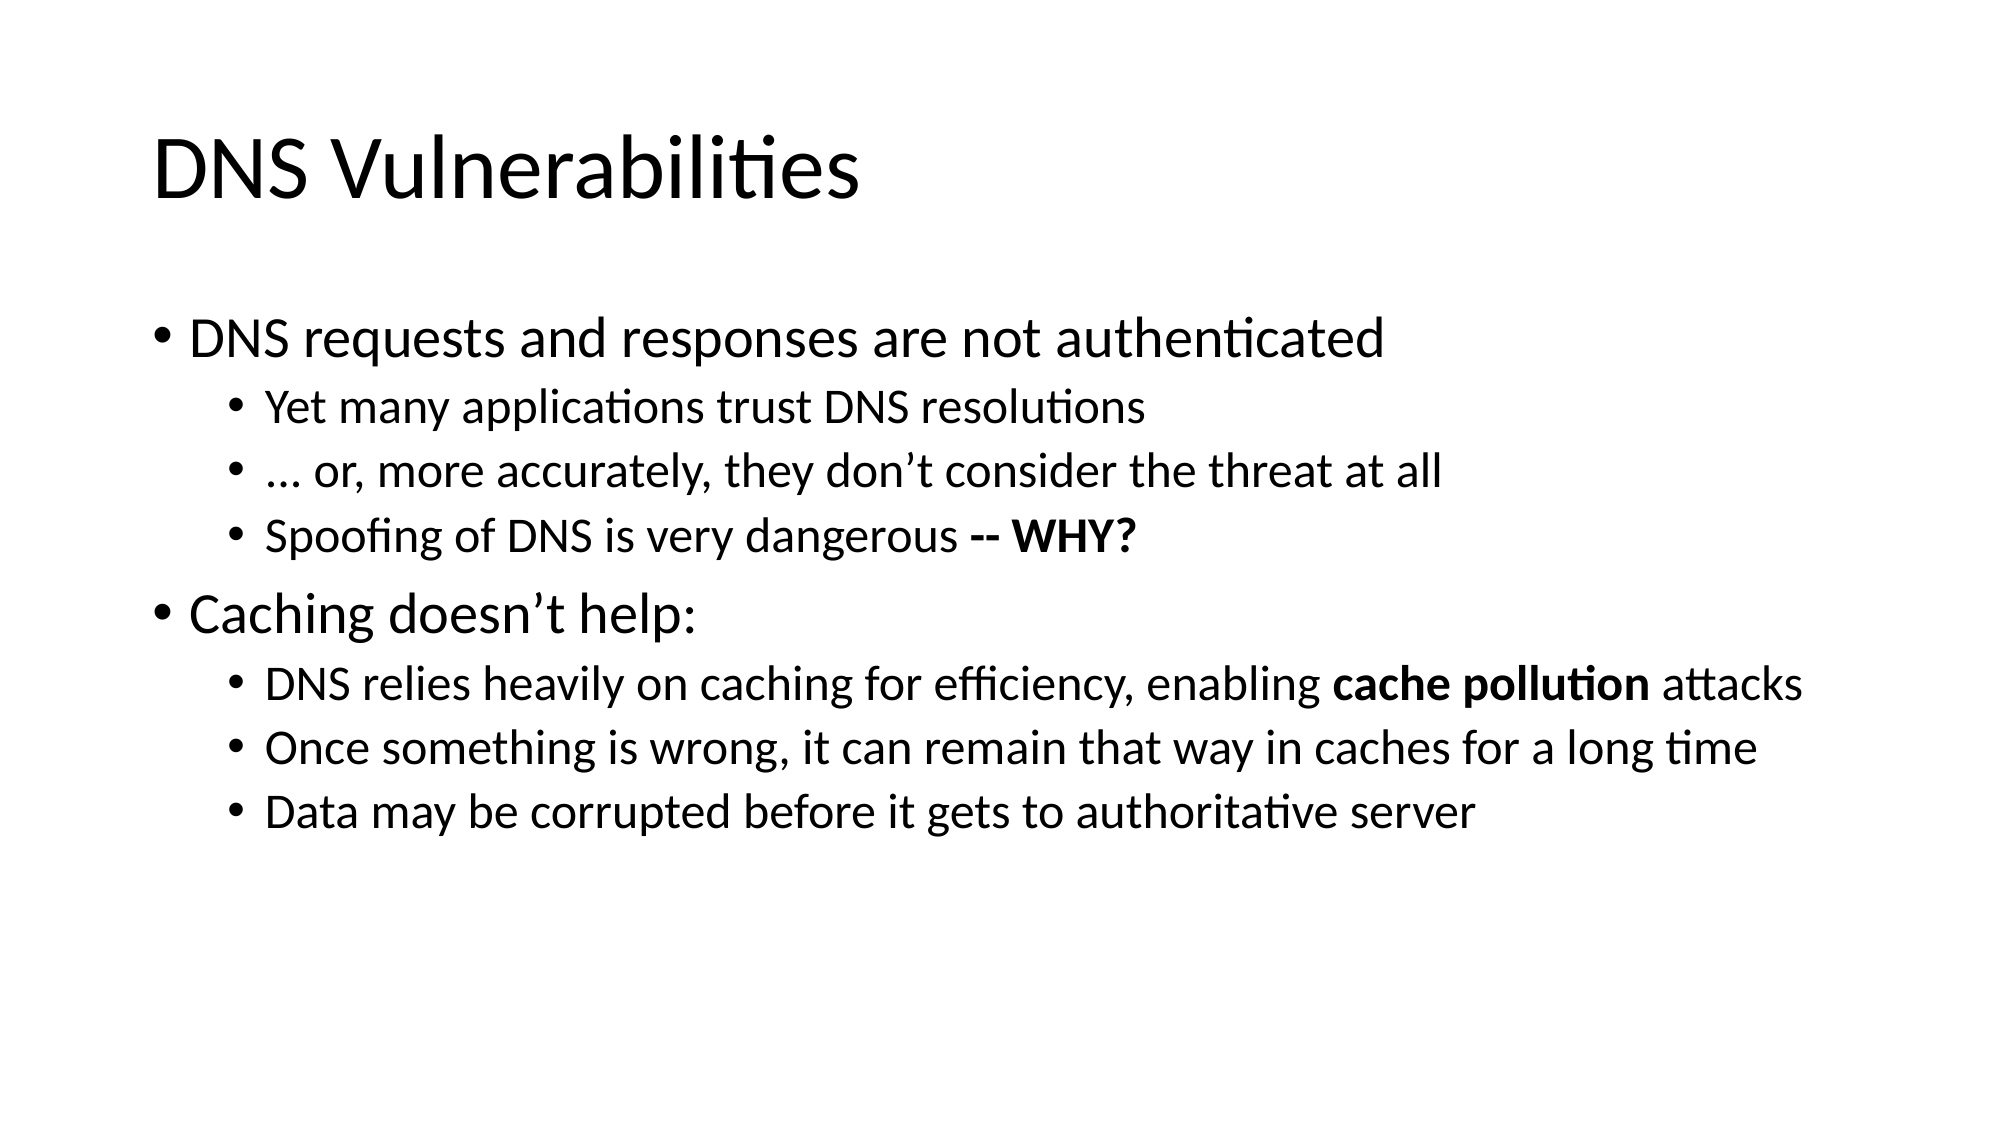

# DNS Vulnerabilities
DNS requests and responses are not authenticated
Yet many applications trust DNS resolutions
... or, more accurately, they don’t consider the threat at all
Spoofing of DNS is very dangerous -- WHY?
Caching doesn’t help:
DNS relies heavily on caching for efficiency, enabling cache pollution attacks
Once something is wrong, it can remain that way in caches for a long time
Data may be corrupted before it gets to authoritative server